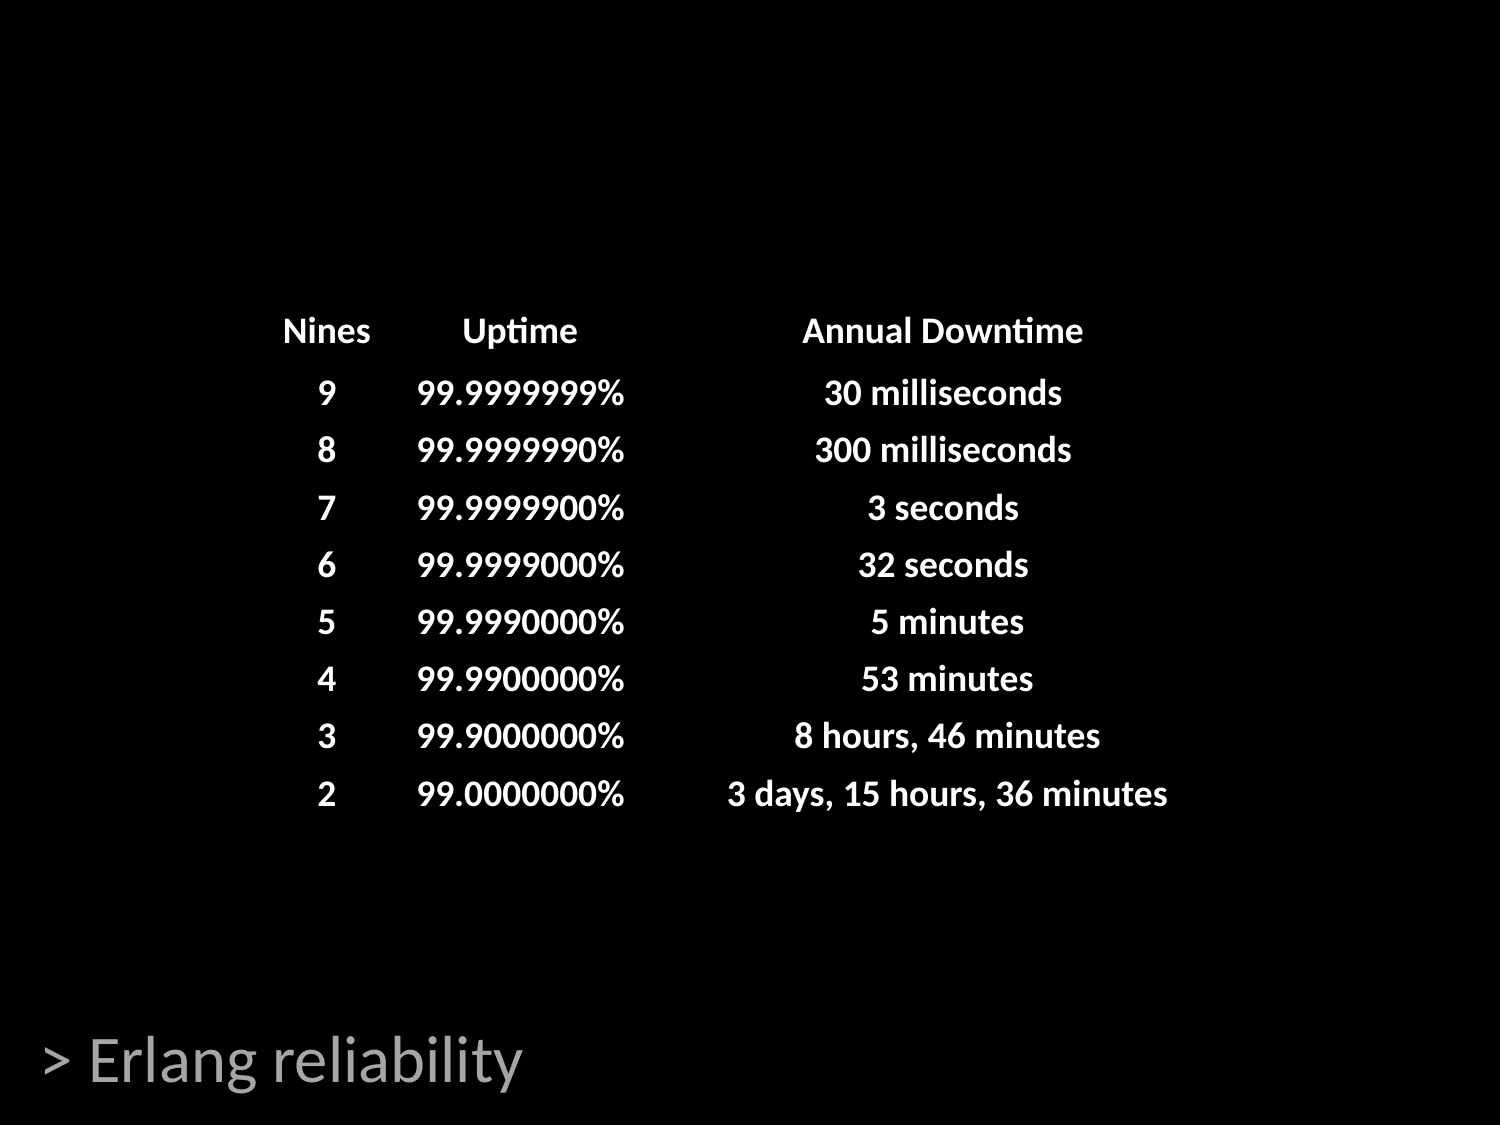

| Nines | Uptime | Annual Downtime |
| --- | --- | --- |
| 9 | 99.9999999% | 30 milliseconds |
| 8 | 99.9999990% | 300 milliseconds |
| 7 | 99.9999900% | 3 seconds |
| 6 | 99.9999000% | 32 seconds |
| 5 | 99.9990000% | 5 minutes |
| 4 | 99.9900000% | 53 minutes |
| 3 | 99.9000000% | 8 hours, 46 minutes |
| 2 | 99.0000000% | 3 days, 15 hours, 36 minutes |
# > Erlang reliability